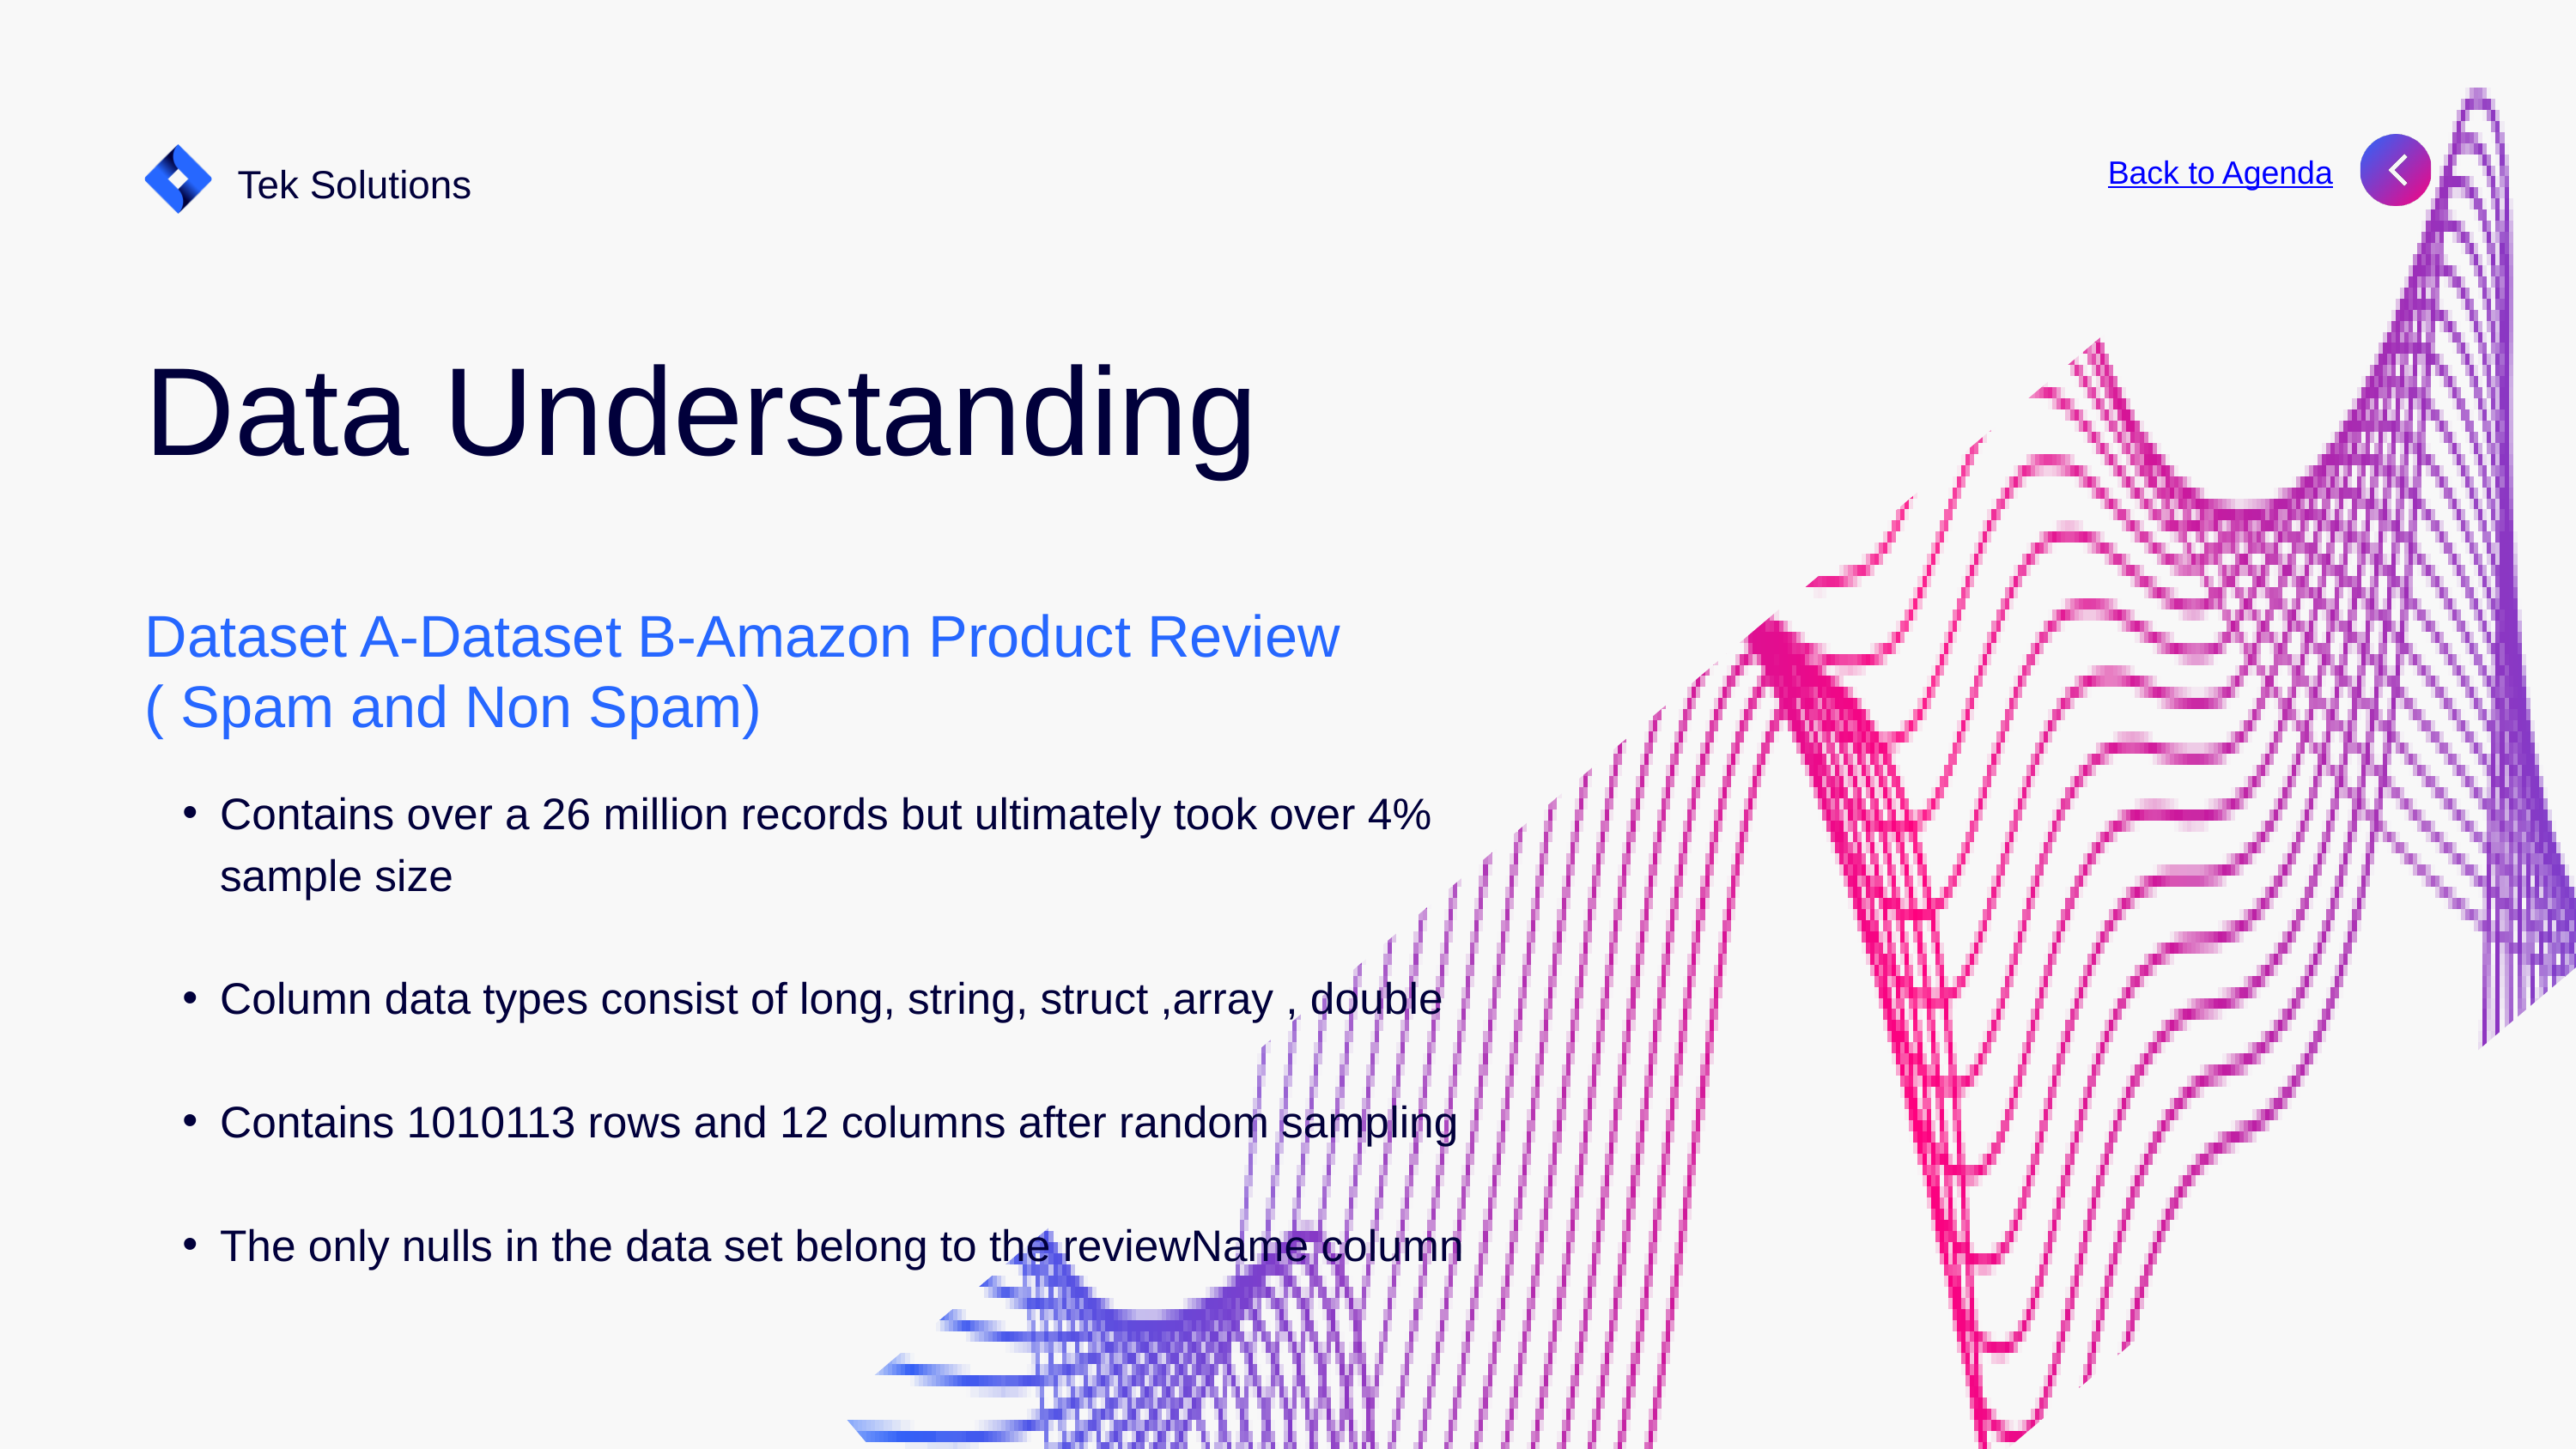

Back to Agenda

Tek Solutions
Data Understanding
Dataset A-Dataset B-Amazon Product Review ( Spam and Non Spam)
Contains over a 26 million records but ultimately took over 4% sample size

Column data types consist of long, string, struct ,array , double

Contains 1010113 rows and 12 columns after random sampling

The only nulls in the data set belong to the reviewName column